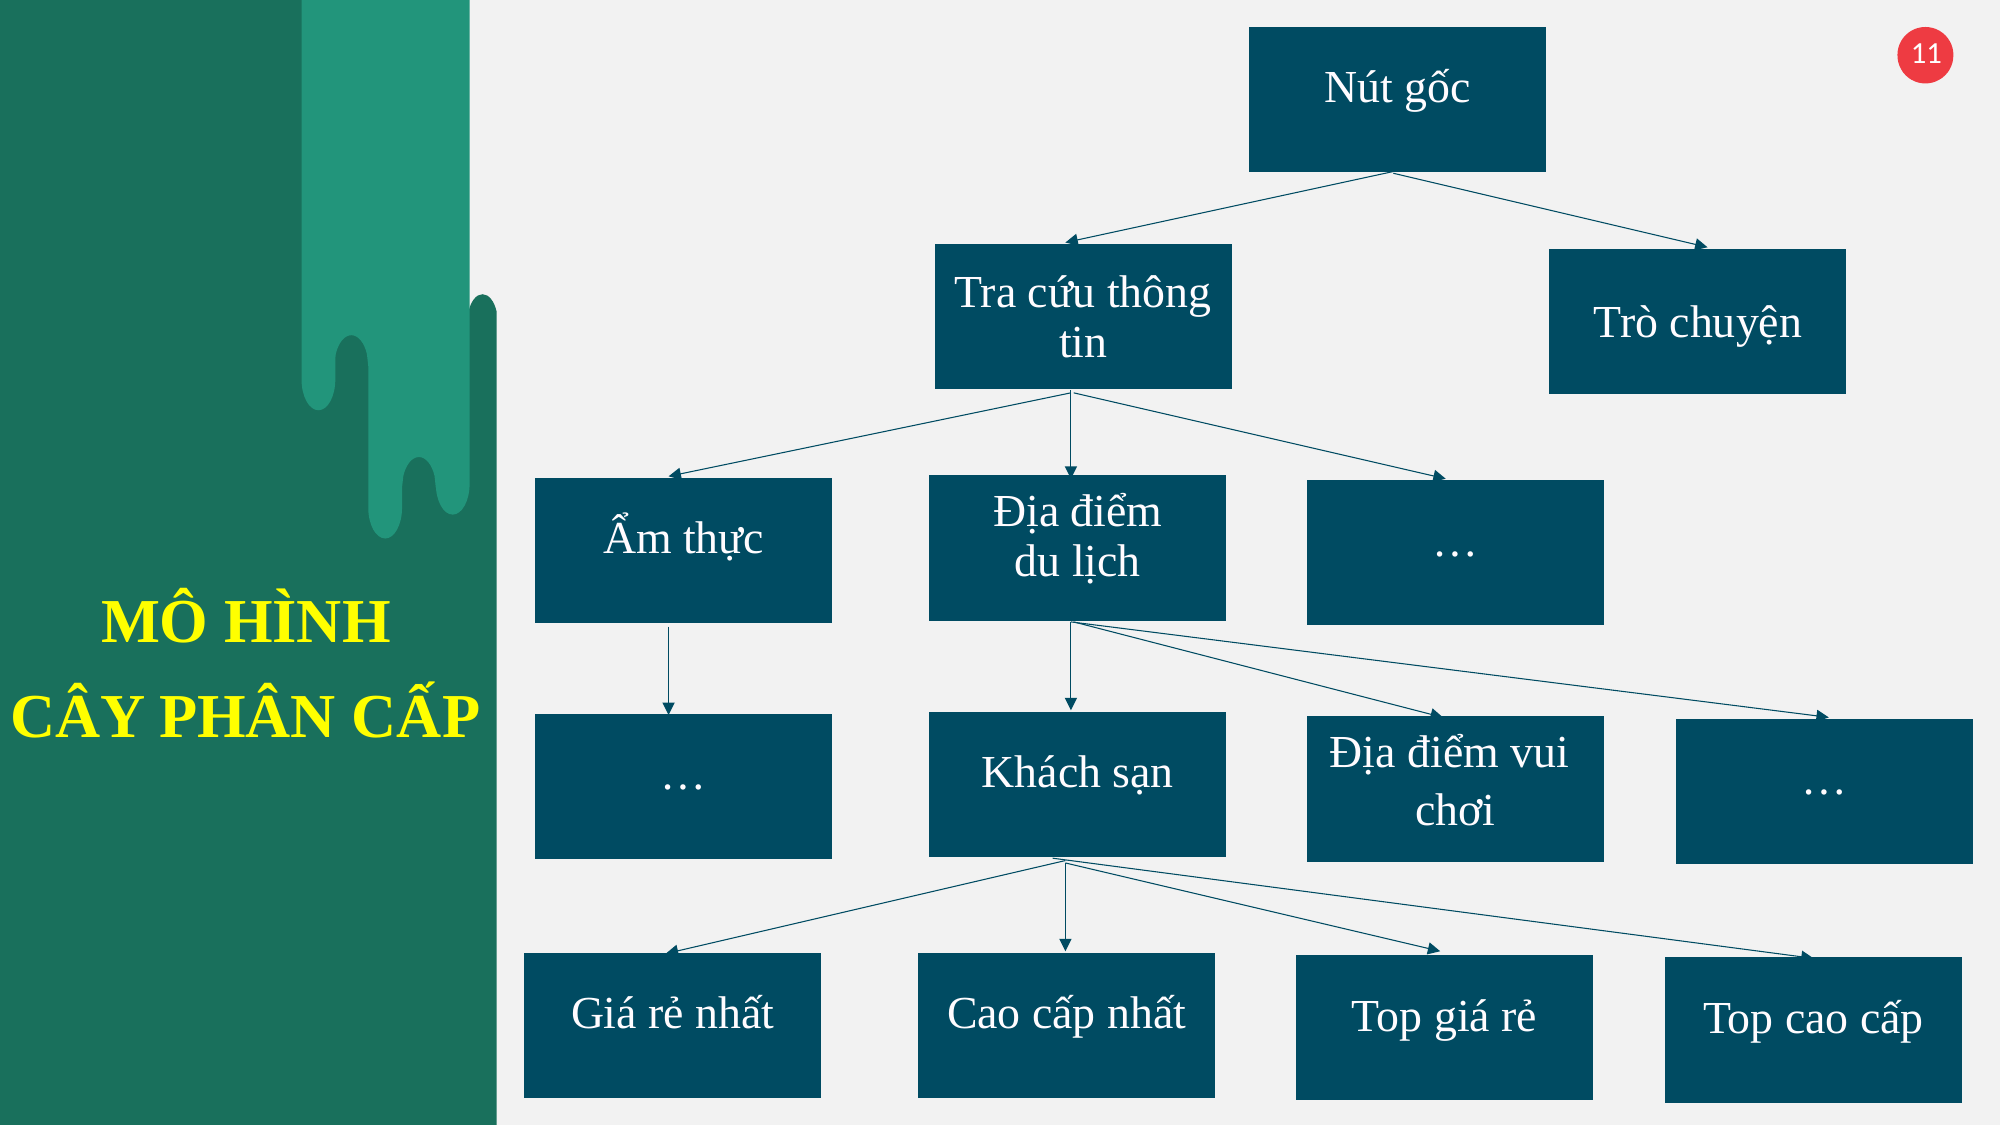

Nút gốc

Tra cứu thông

tin

Trò chuyện
Địa điểm

du lịch
Ẩm thực
Khách sạn
…

Địa điểm vui

chơi

…
Giá rẻ nhất
Cao cấp nhất

Top giá rẻ

Top cao cấp
…
MÔ HÌNH
CÂY PHÂN CẤP